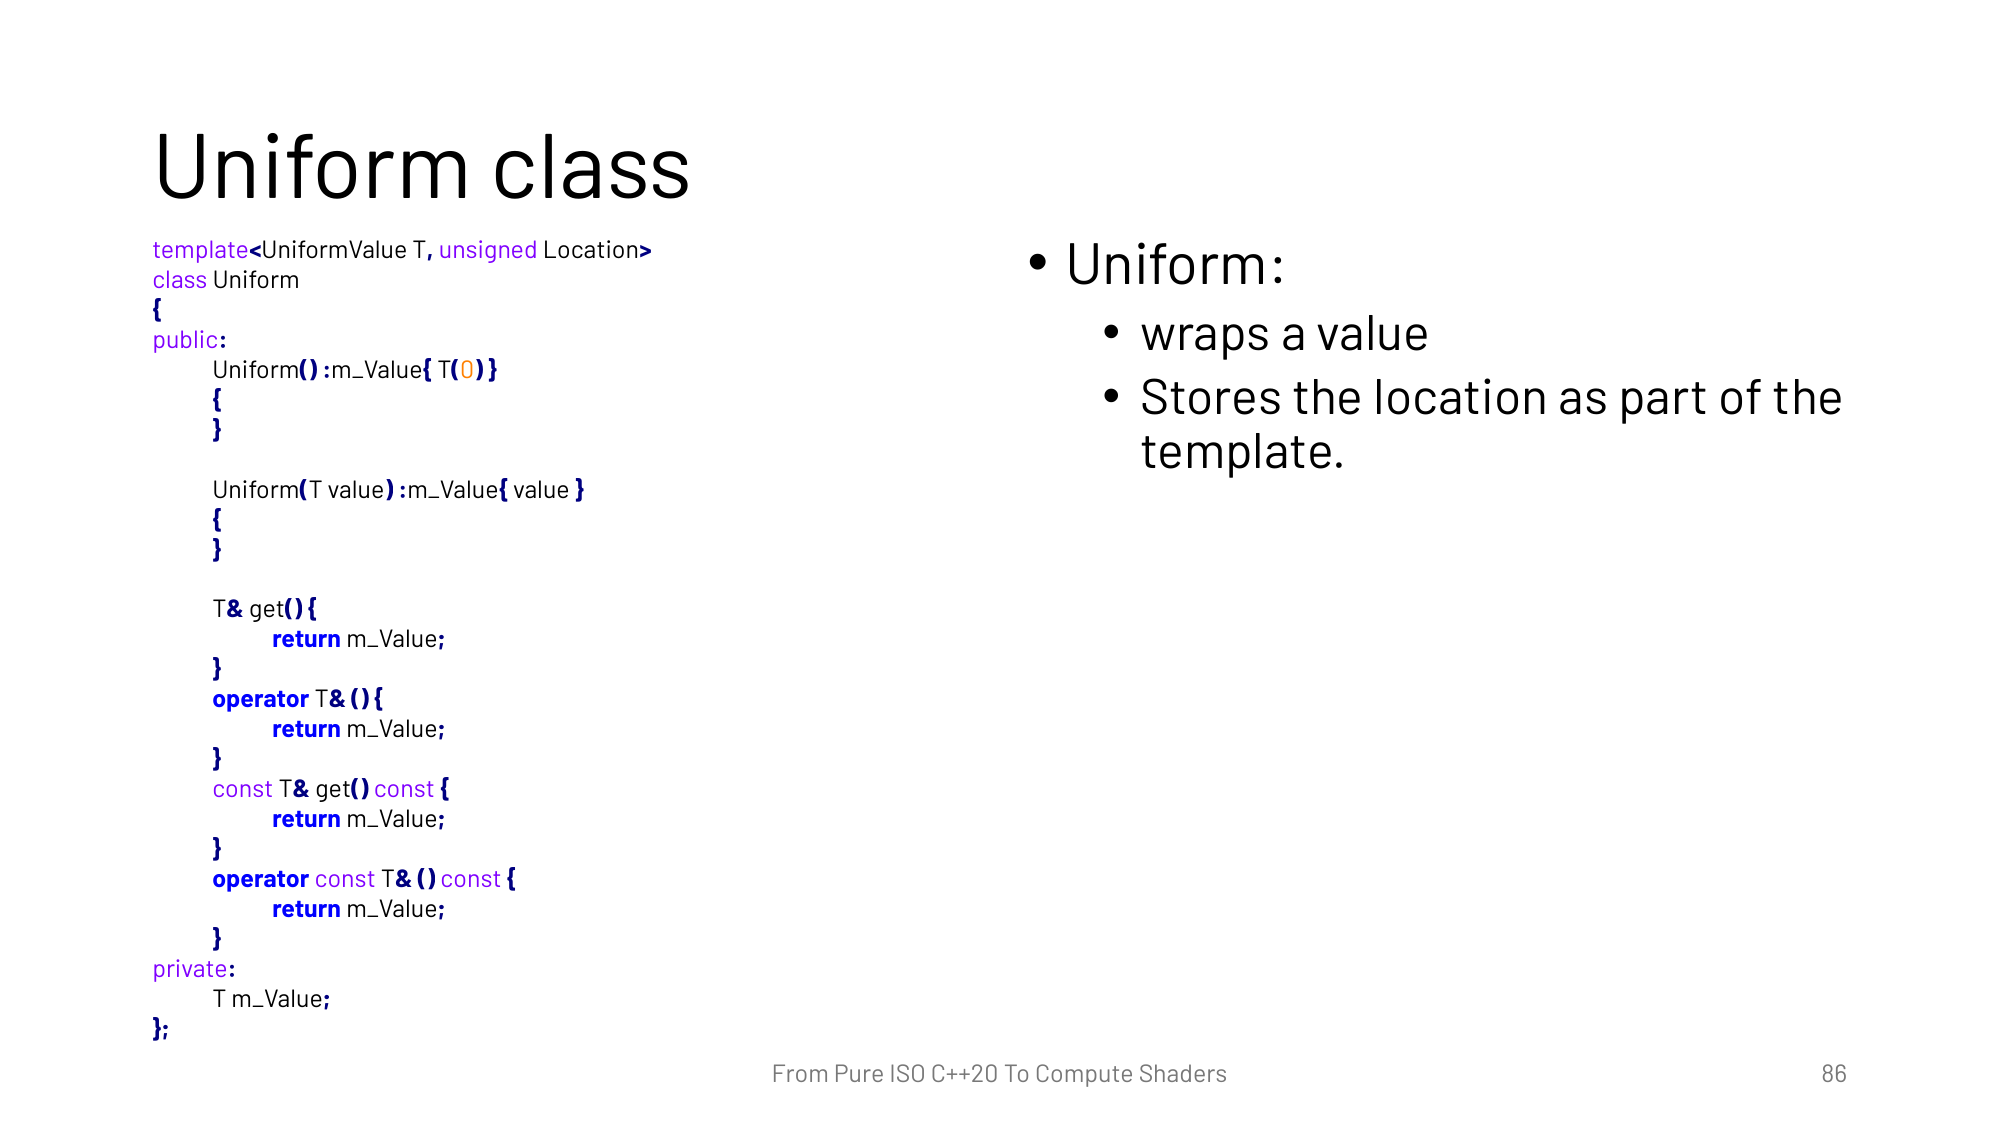

# Uniform class
template<UniformValue T, unsigned Location>
class Uniform
{
public:
	Uniform() :m_Value{ T(0) }
	{
	}

	Uniform(T value) :m_Value{ value }
	{
	}

	T& get() {
		return m_Value;
	}
	operator T& () {
		return m_Value;
	}
	const T& get() const {
		return m_Value;
	}
	operator const T& () const {
		return m_Value;
	}
private:
	T m_Value;
};
Uniform:
wraps a value
Stores the location as part of the template.

From Pure ISO C++20 To Compute Shaders
86